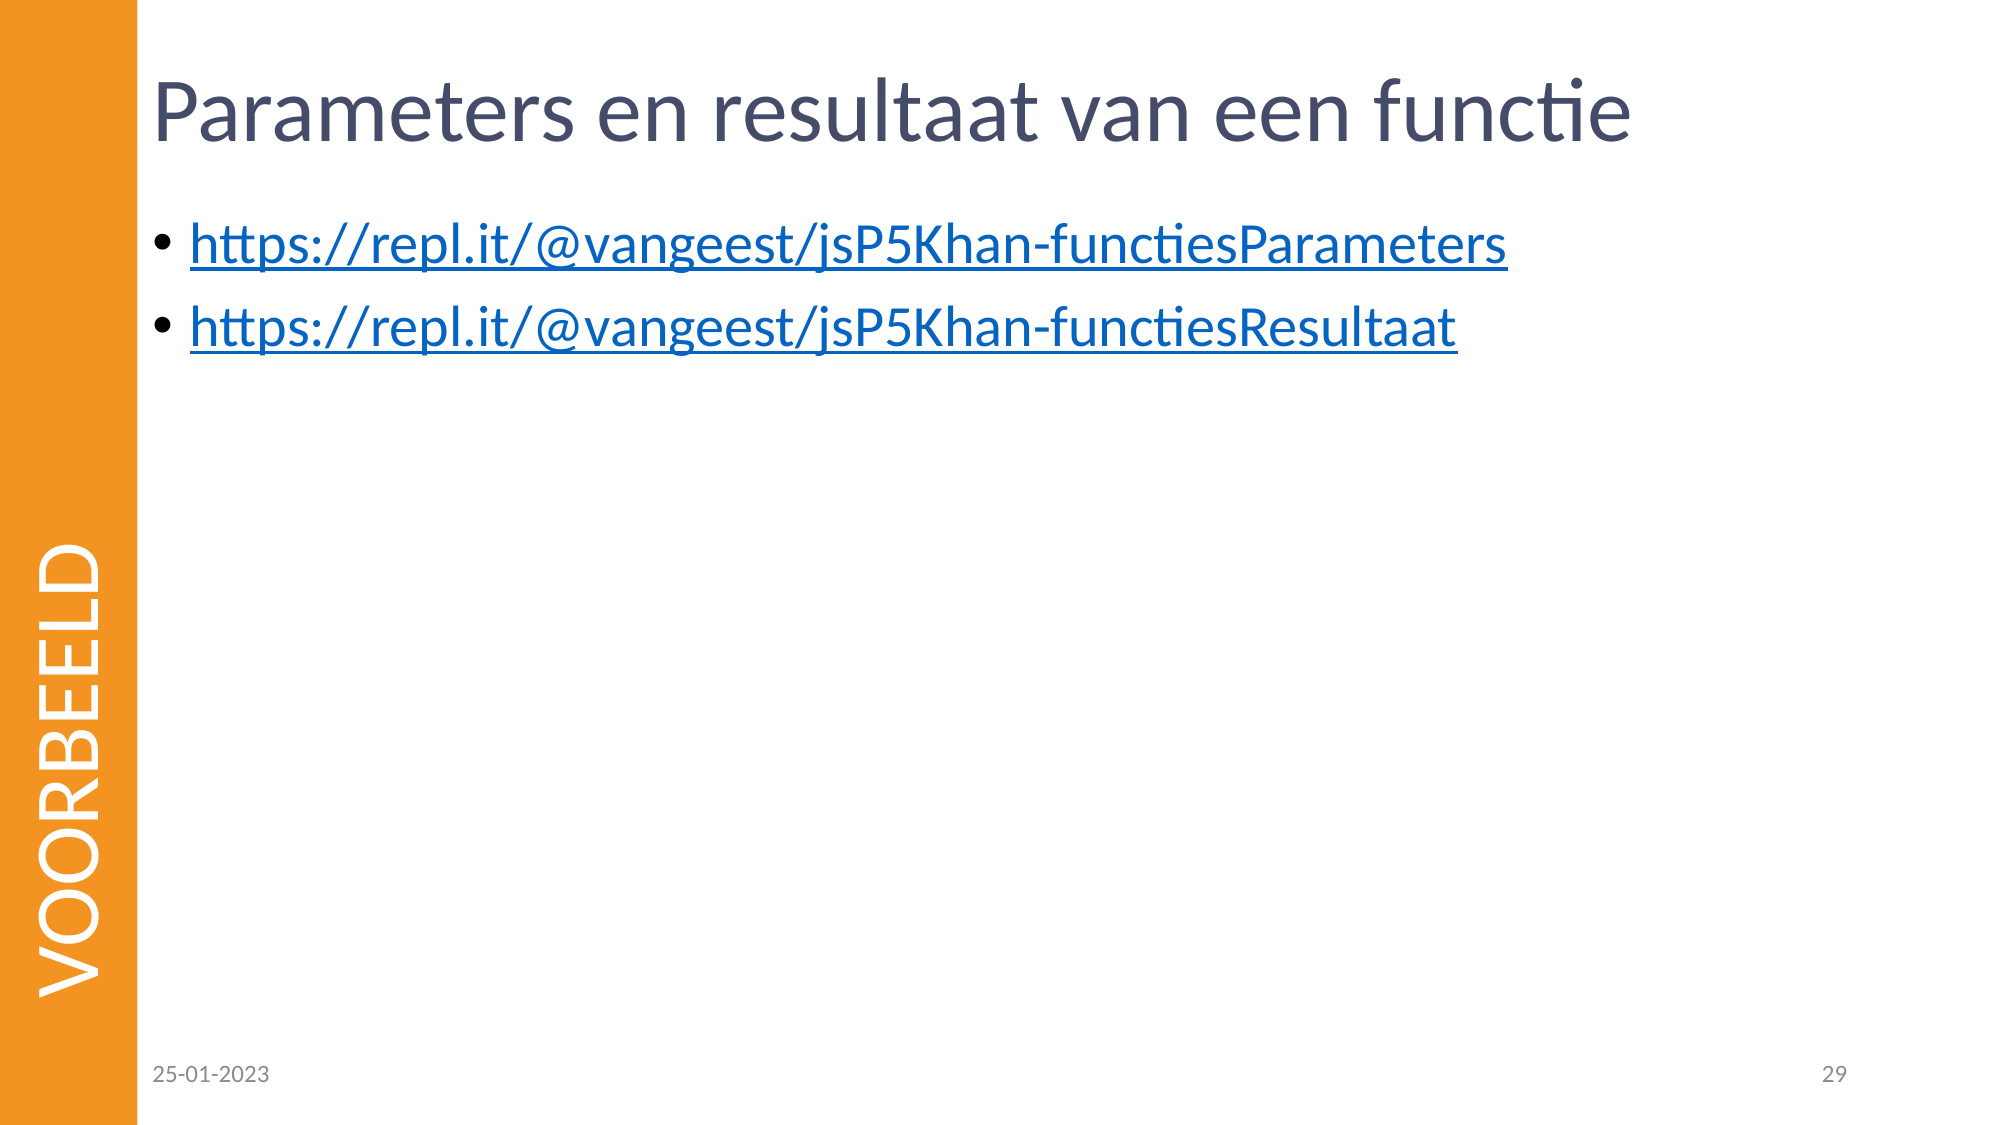

# Parameters en resultaat van een functie
https://repl.it/@vangeest/jsP5Khan-functiesParameters
https://repl.it/@vangeest/jsP5Khan-functiesResultaat

VOORBEELD
25-01-2023

29